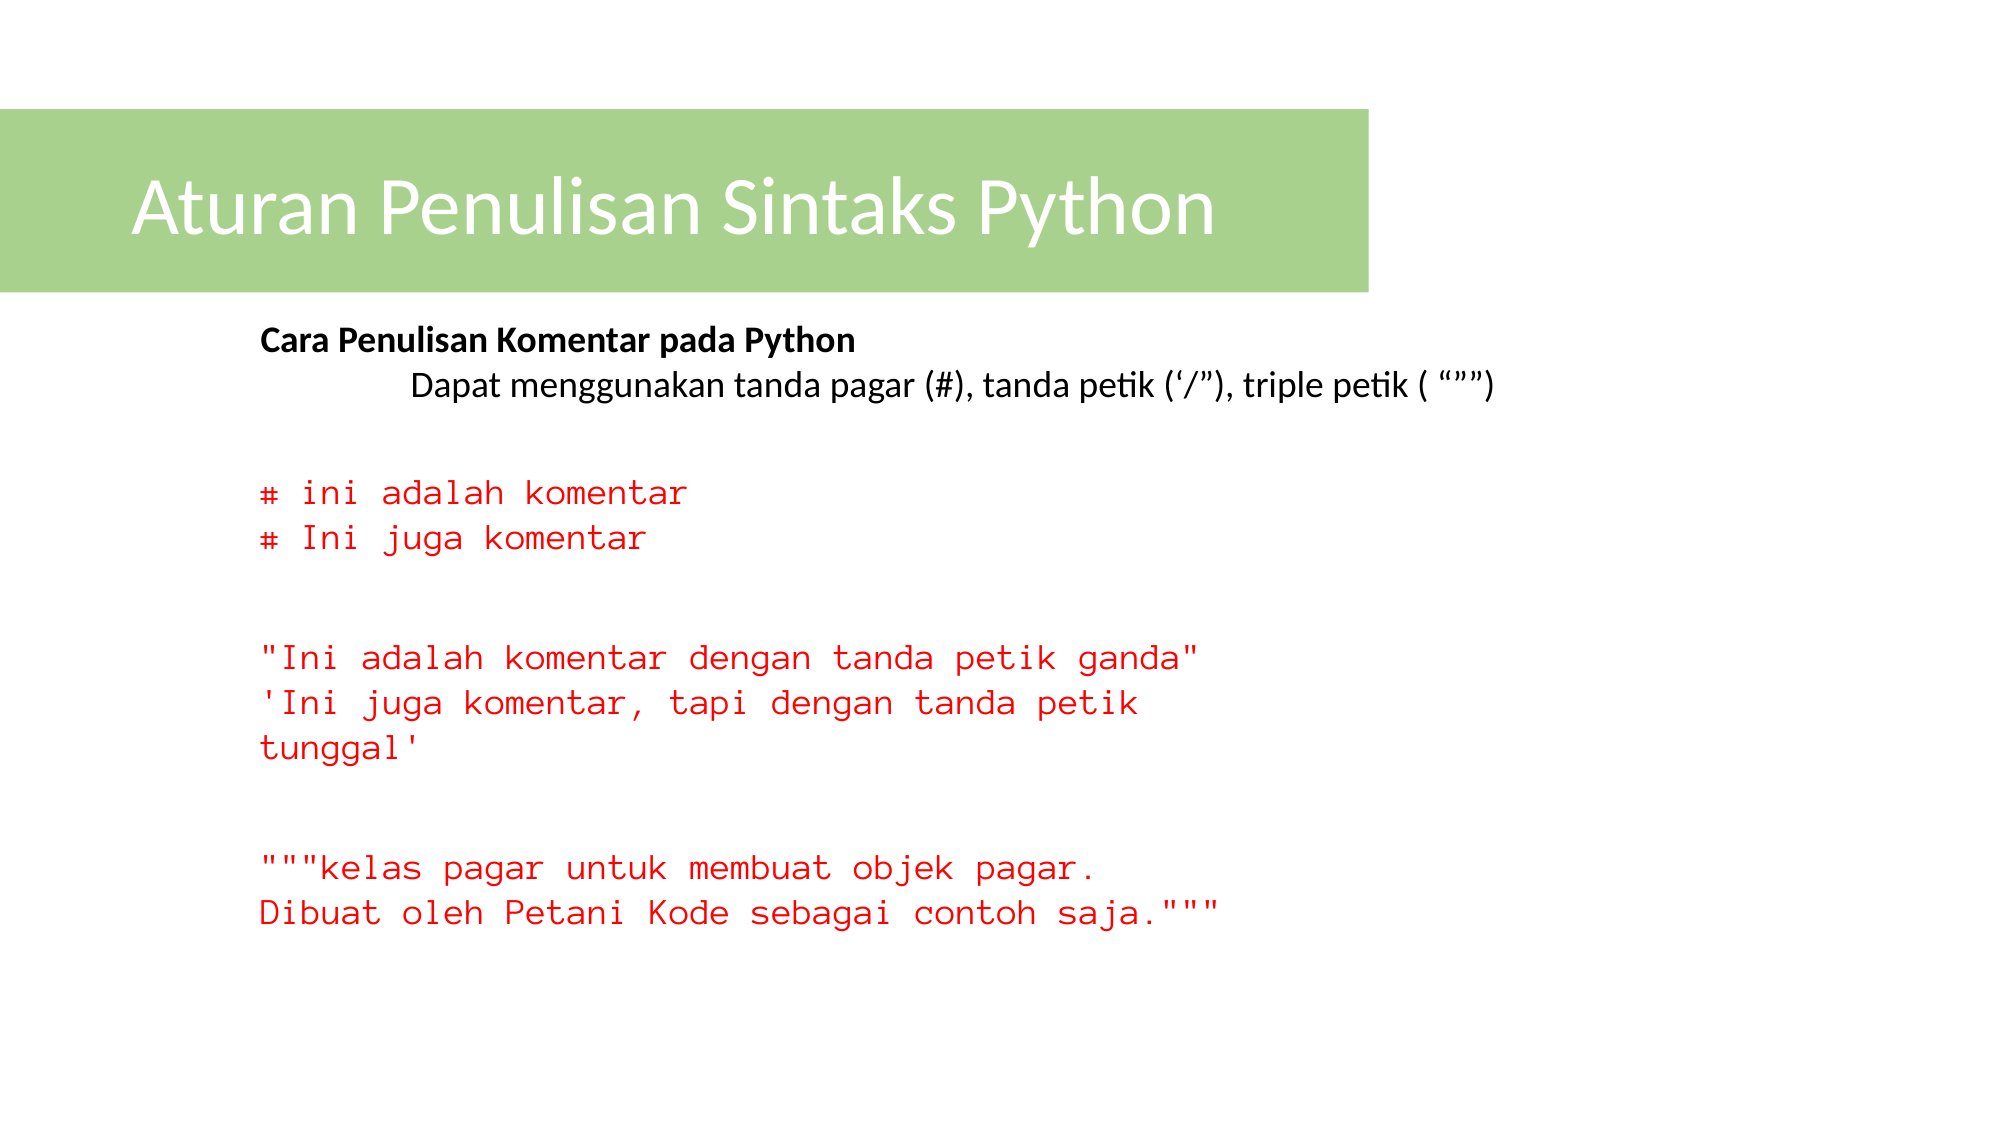

Aturan Penulisan Sintaks Python
Cara Penulisan Komentar pada Python
	Dapat menggunakan tanda pagar (#), tanda petik (‘/”), triple petik ( “””)

# ini adalah komentar
# Ini juga komentar
"Ini adalah komentar dengan tanda petik ganda"
'Ini juga komentar, tapi dengan tanda petik tunggal'
"""kelas pagar untuk membuat objek pagar. Dibuat oleh Petani Kode sebagai contoh saja."""